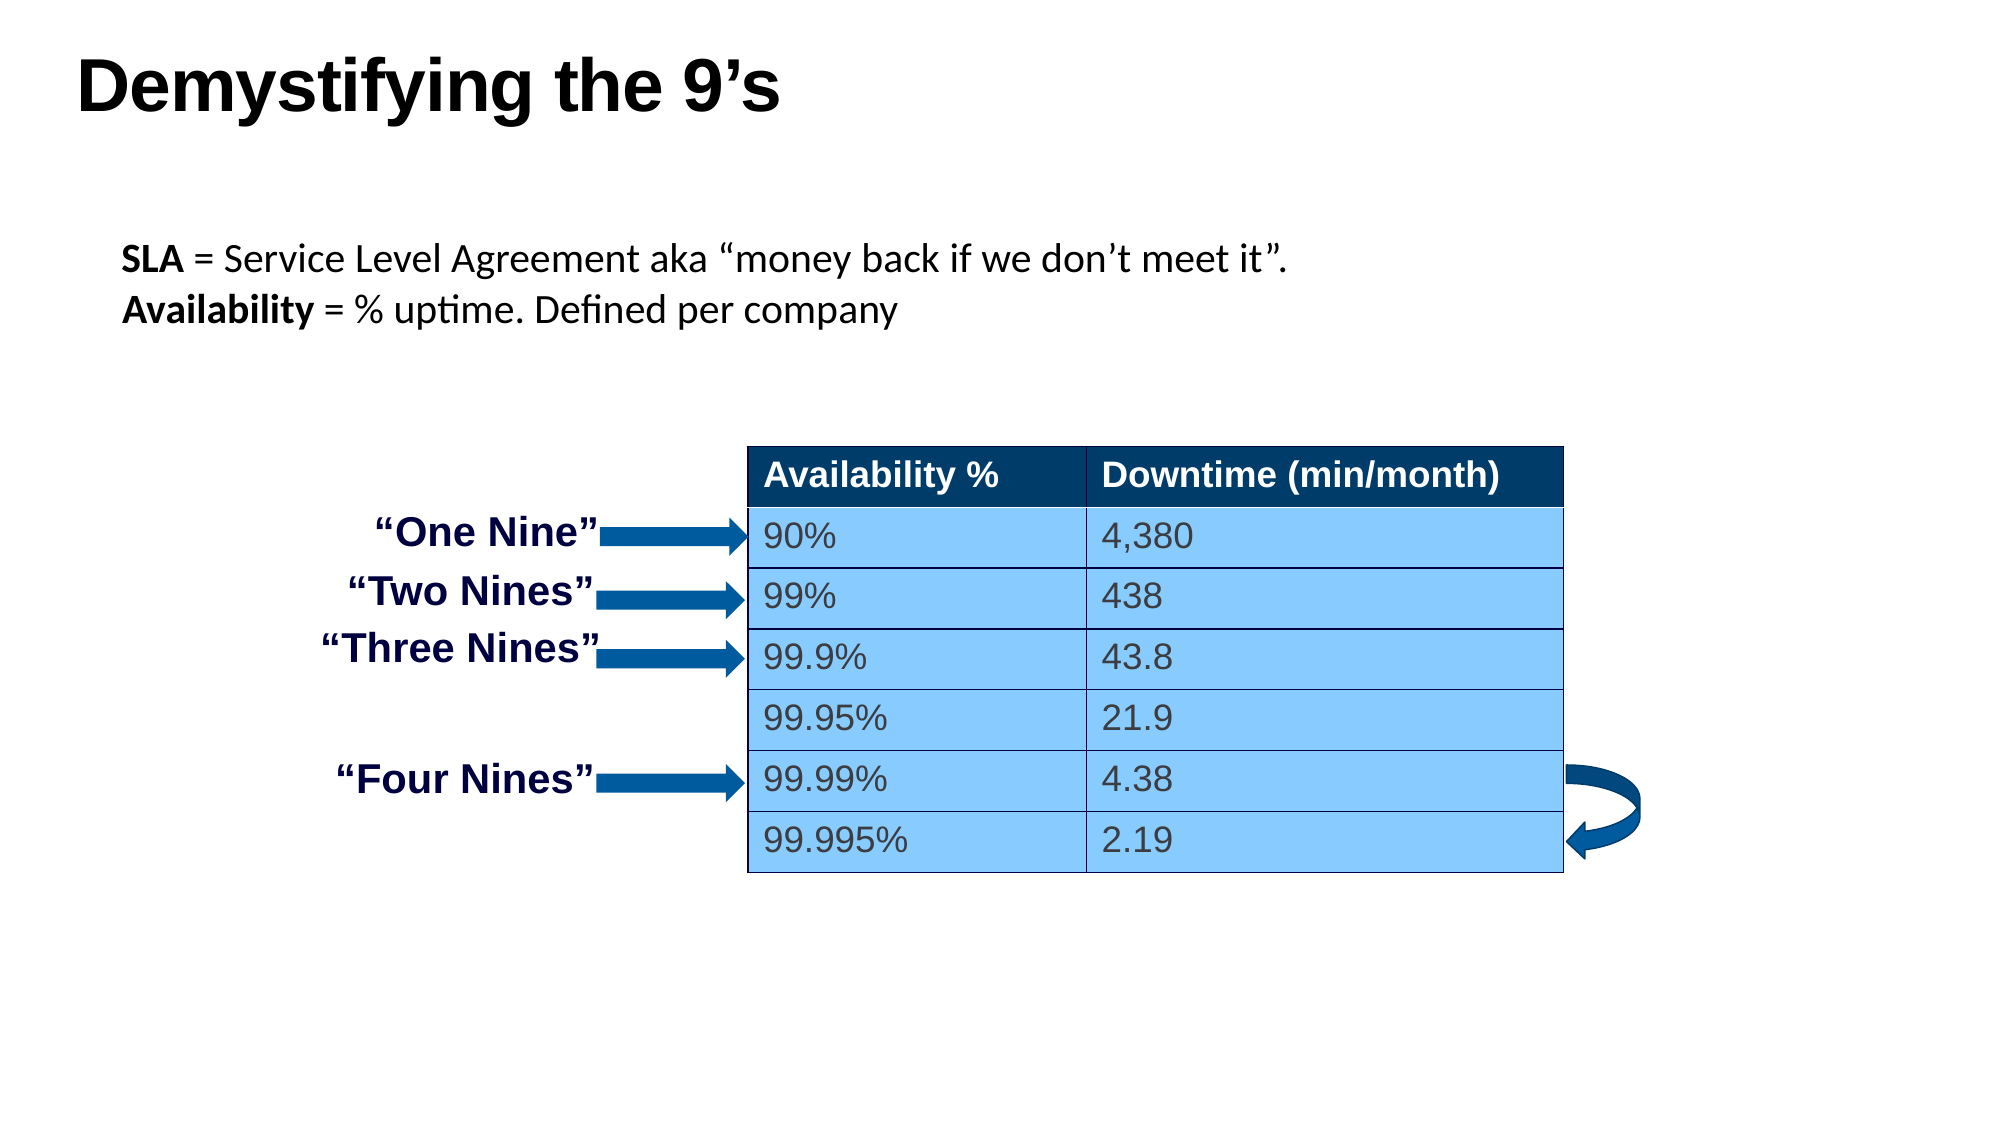

Demystifying the 9’s
SLA = Service Level Agreement aka “money back if we don’t meet it”.
Availability = ​% uptime. Defined per company
| Availability % | Downtime (min/month) |
| --- | --- |
| 90% | 4,380 |
| 99% | 438 |
| 99.9% | 43.8 |
| 99.95% | 21.9 |
| 99.99% | 4.38 |
| 99.995% | 2.19 |
“One Nine”

“Two Nines”

“Three Nines”

“Four Nines”